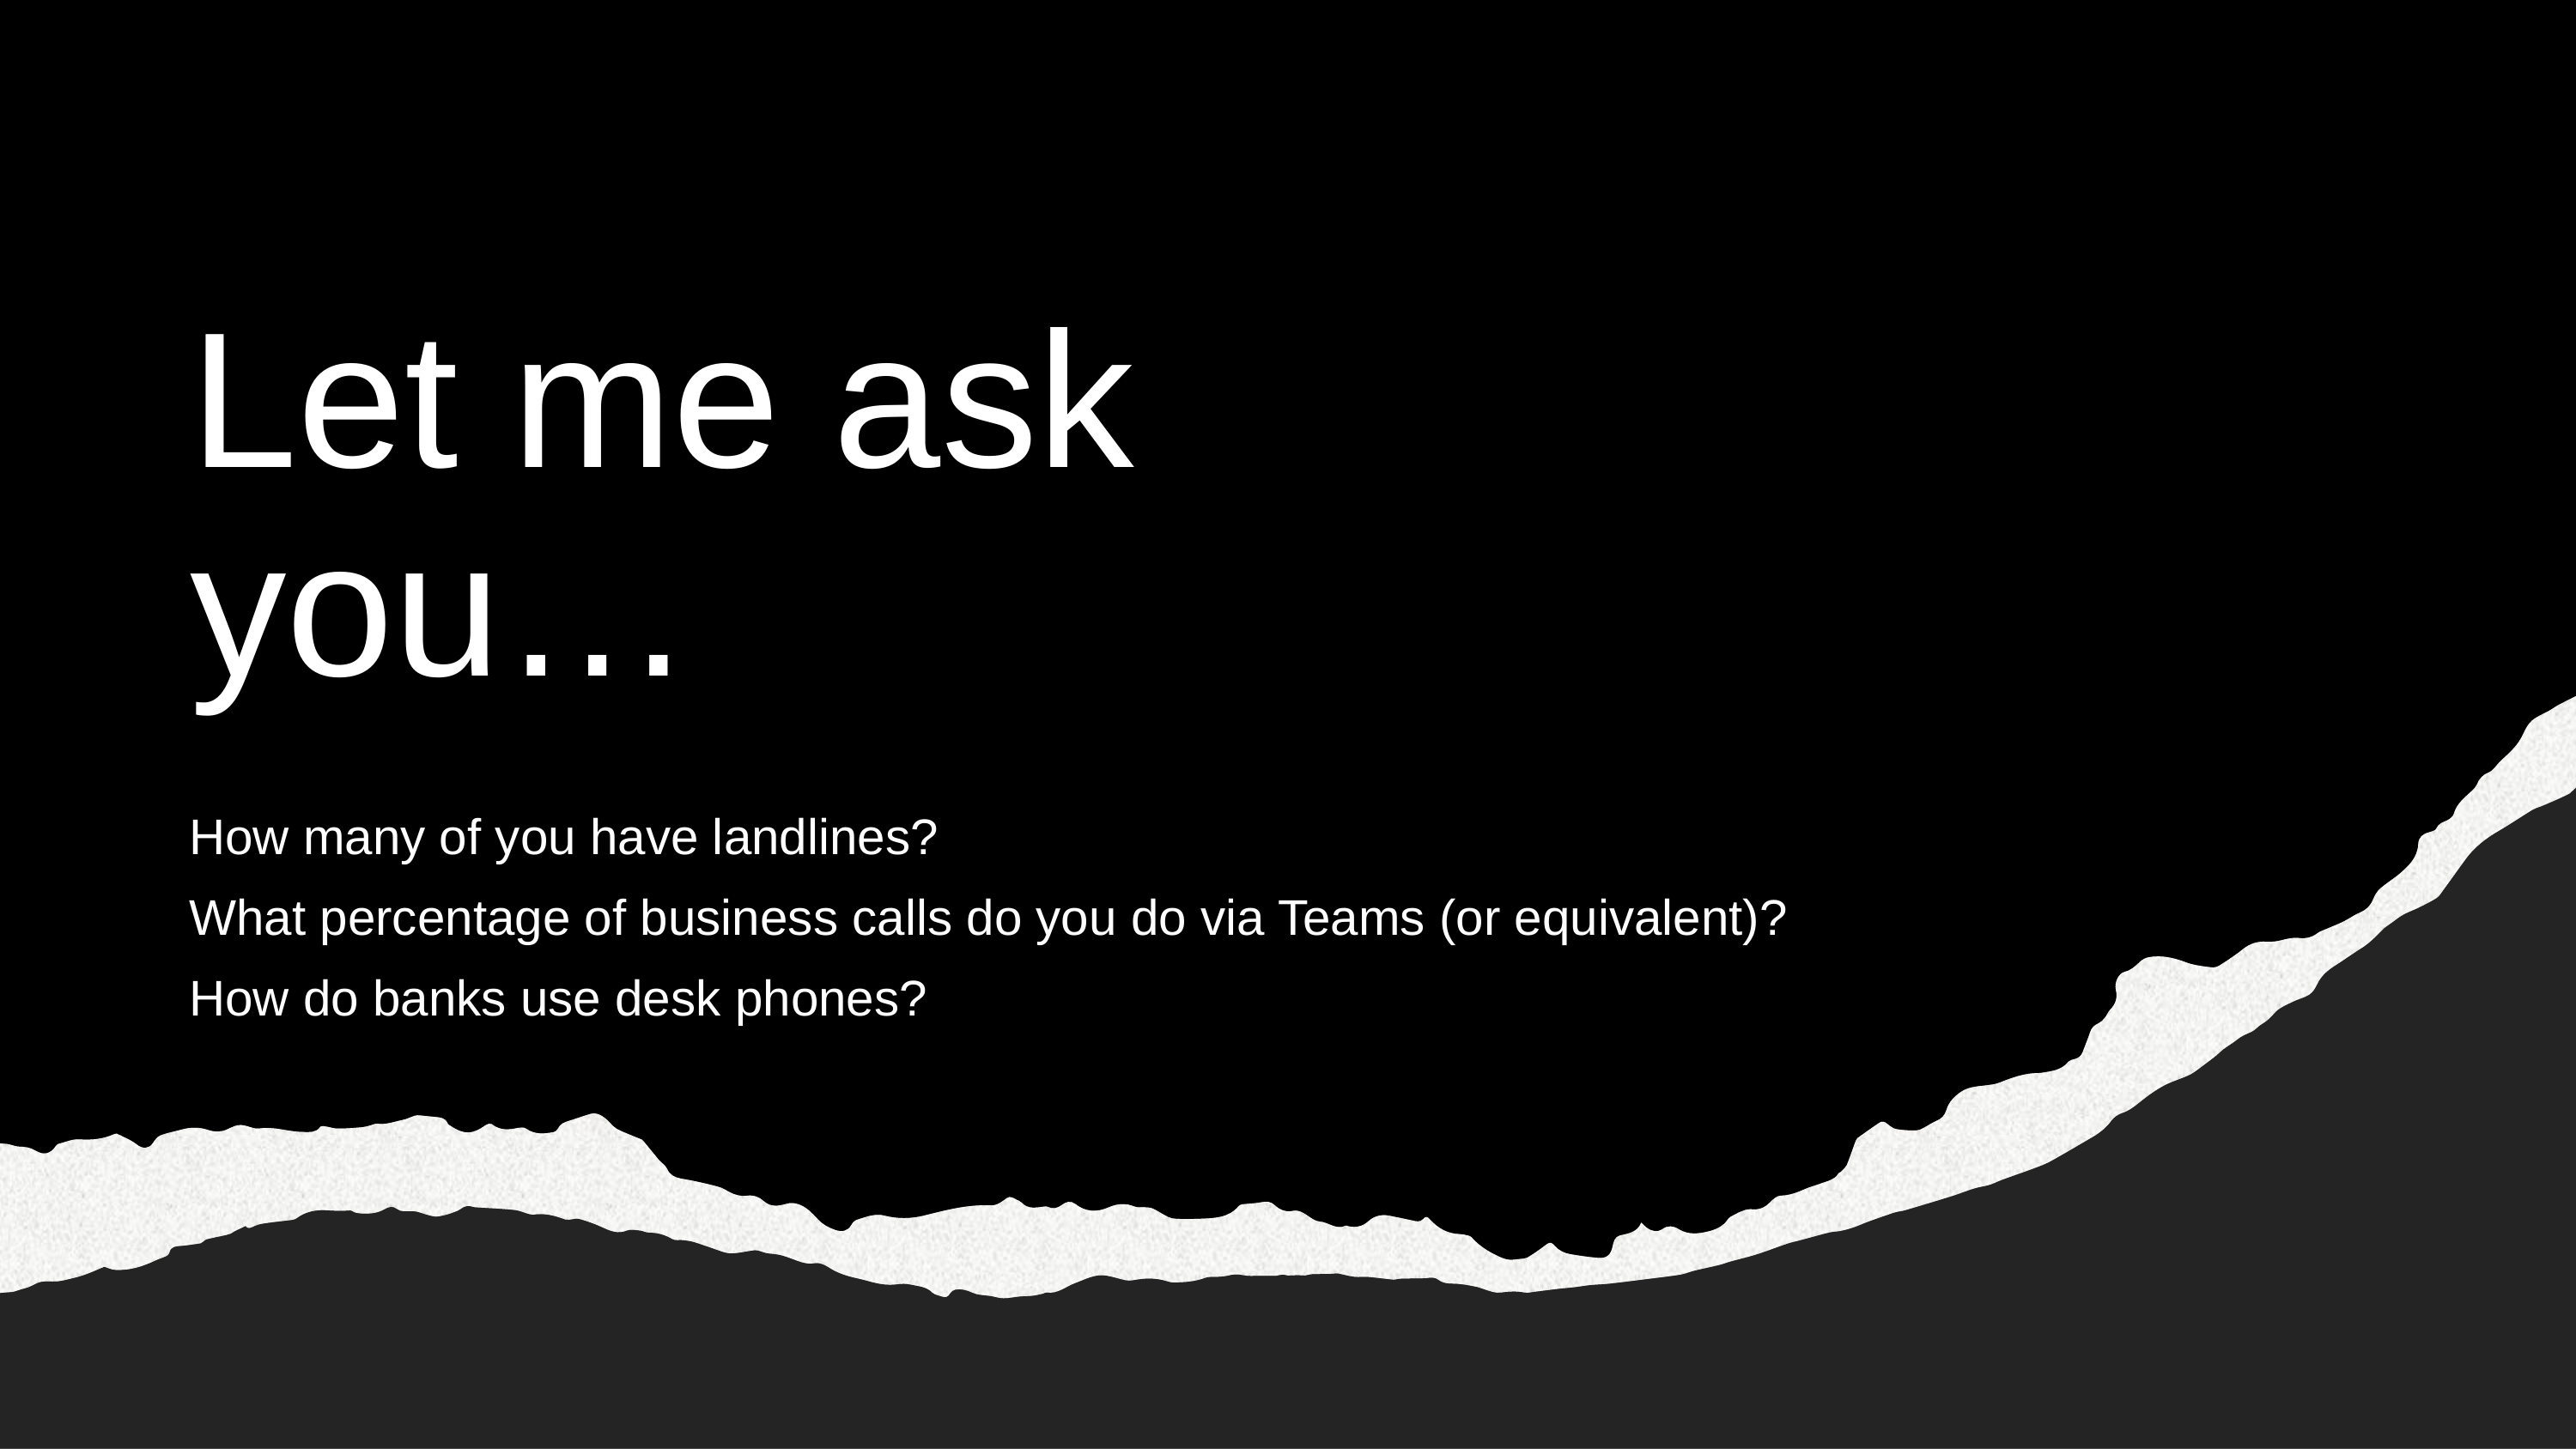

# Let me ask you…

How many of you have landlines?
What percentage of business calls do you do via Teams (or equivalent)?
How do banks use desk phones?